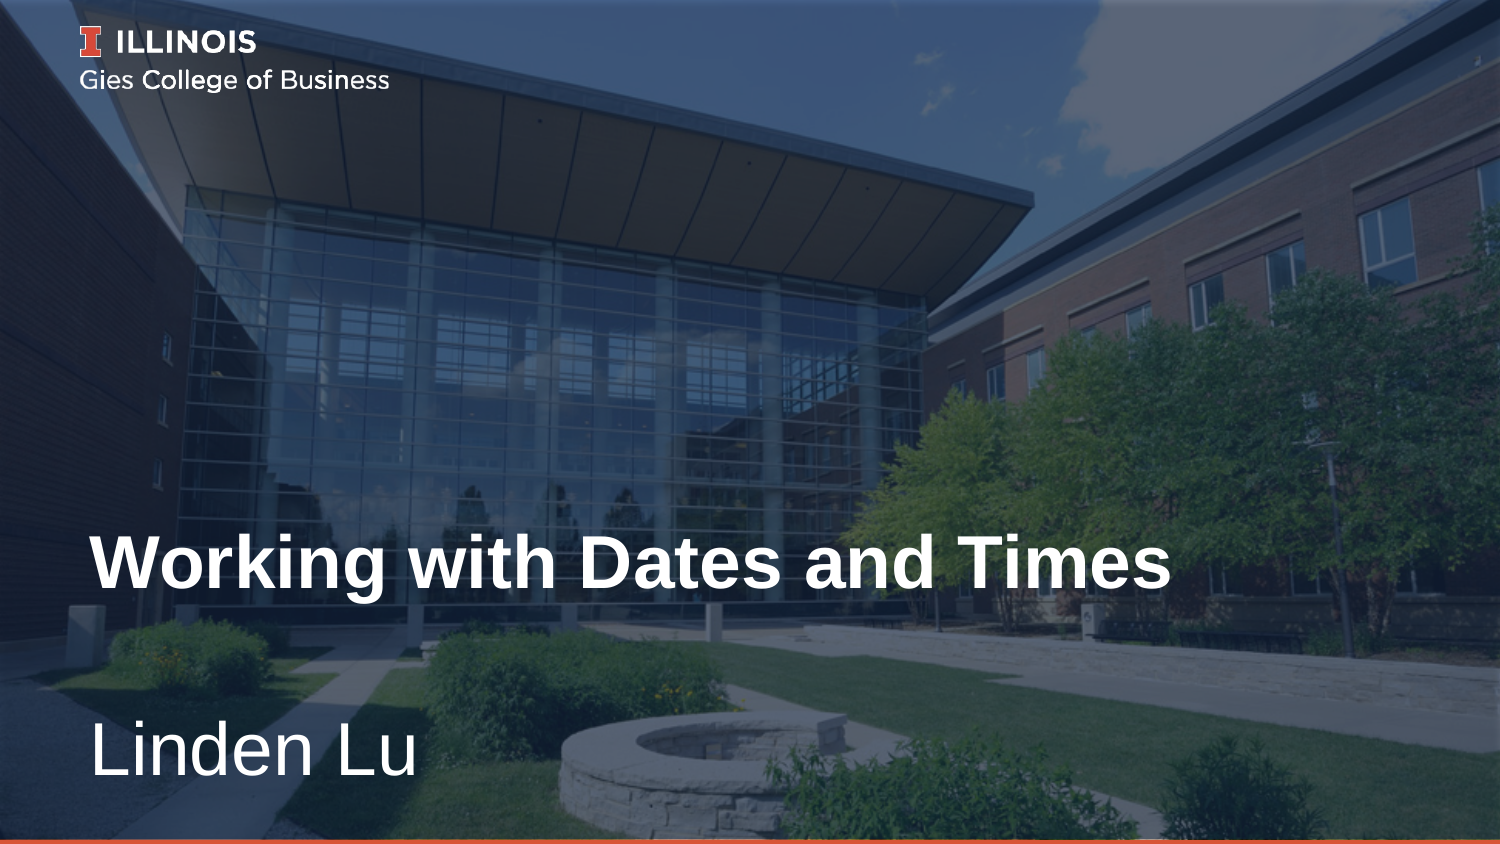

# Working with Dates and Times
Linden Lu